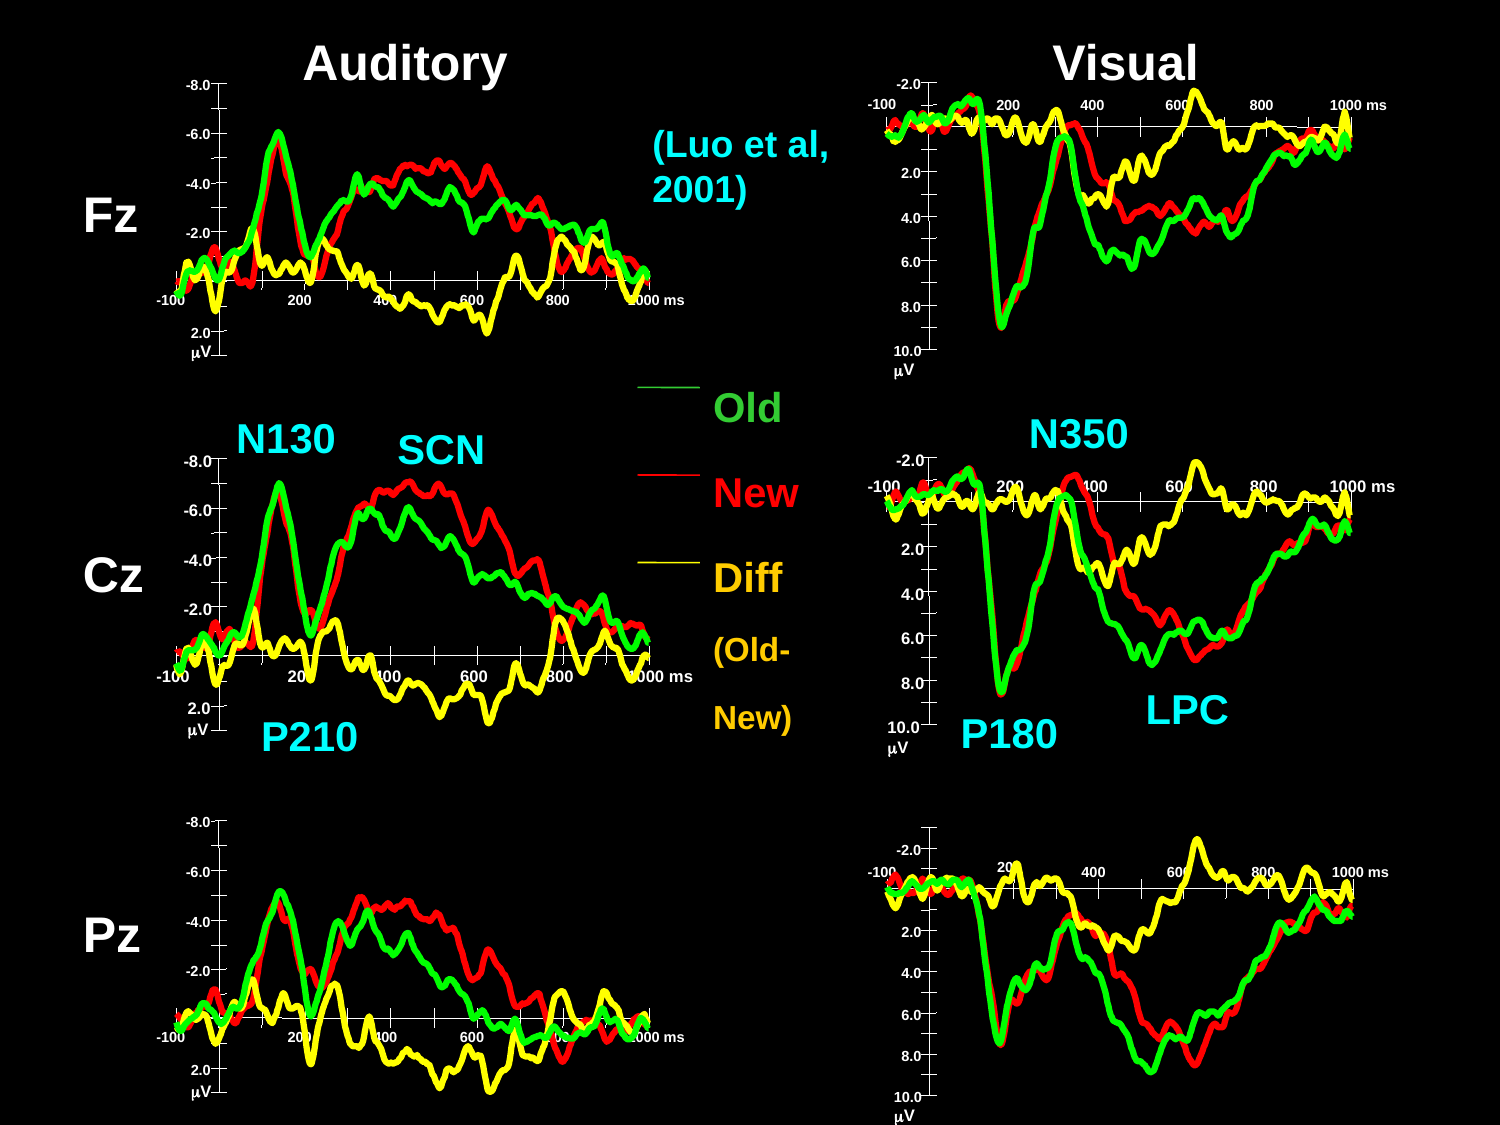

Auditory				Visual
-2.0
-8.0

-100

200
400
600
800
1000 ms

(Luo et al, 2001)

-6.0

2.0

Fz

Cz

Pz
-4.0

4.0

-2.0

6.0

-100
200
400
600
800
1000 ms
8.0

2.0
μV

Old
New
Diff
(Old-
New)
10.0
μV

N350
N130
SCN
-2.0
-8.0

-100
200
400
600
800
1000 ms

-6.0

2.0

-4.0

4.0

-2.0

6.0

-100
200
400
600
800
1000 ms
8.0
LPC

2.0
μV
P180

P210

10.0
μV

-8.0

-2.0

200
-6.0
-100
400
600
800
1000 ms

-4.0

2.0

-2.0
4.0

6.0

-100
200
400
600
800
1000 ms

8.0

2.0
μV

10.0
μV